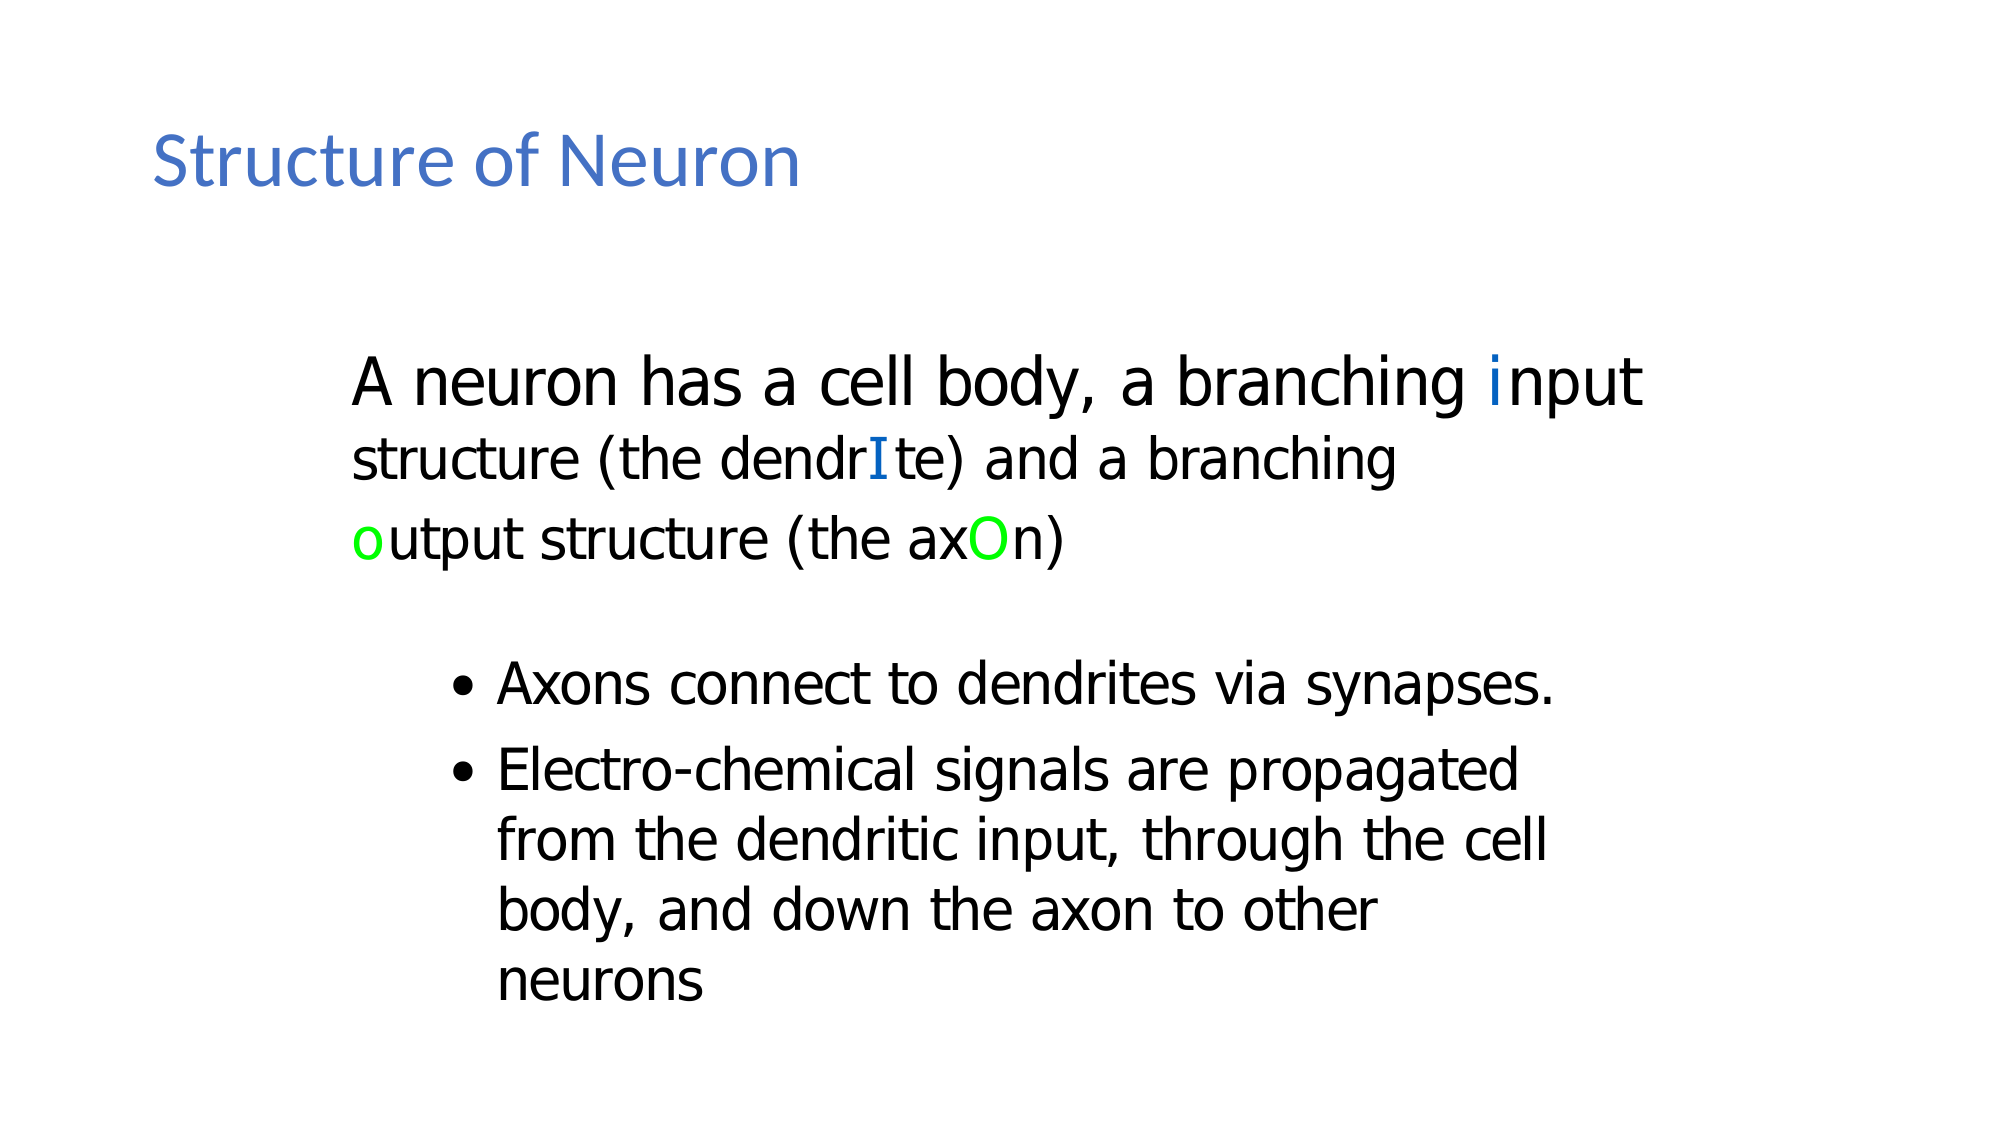

Structure of Neuron
A neuron has a cell body, a branching input
structure (the dendrIte) and a branching
output structure (the axOn)
• Axons connect to dendrites via synapses.
• Electro-chemical signals are propagated from the dendritic input, through the cell body, and down the axon to other neurons